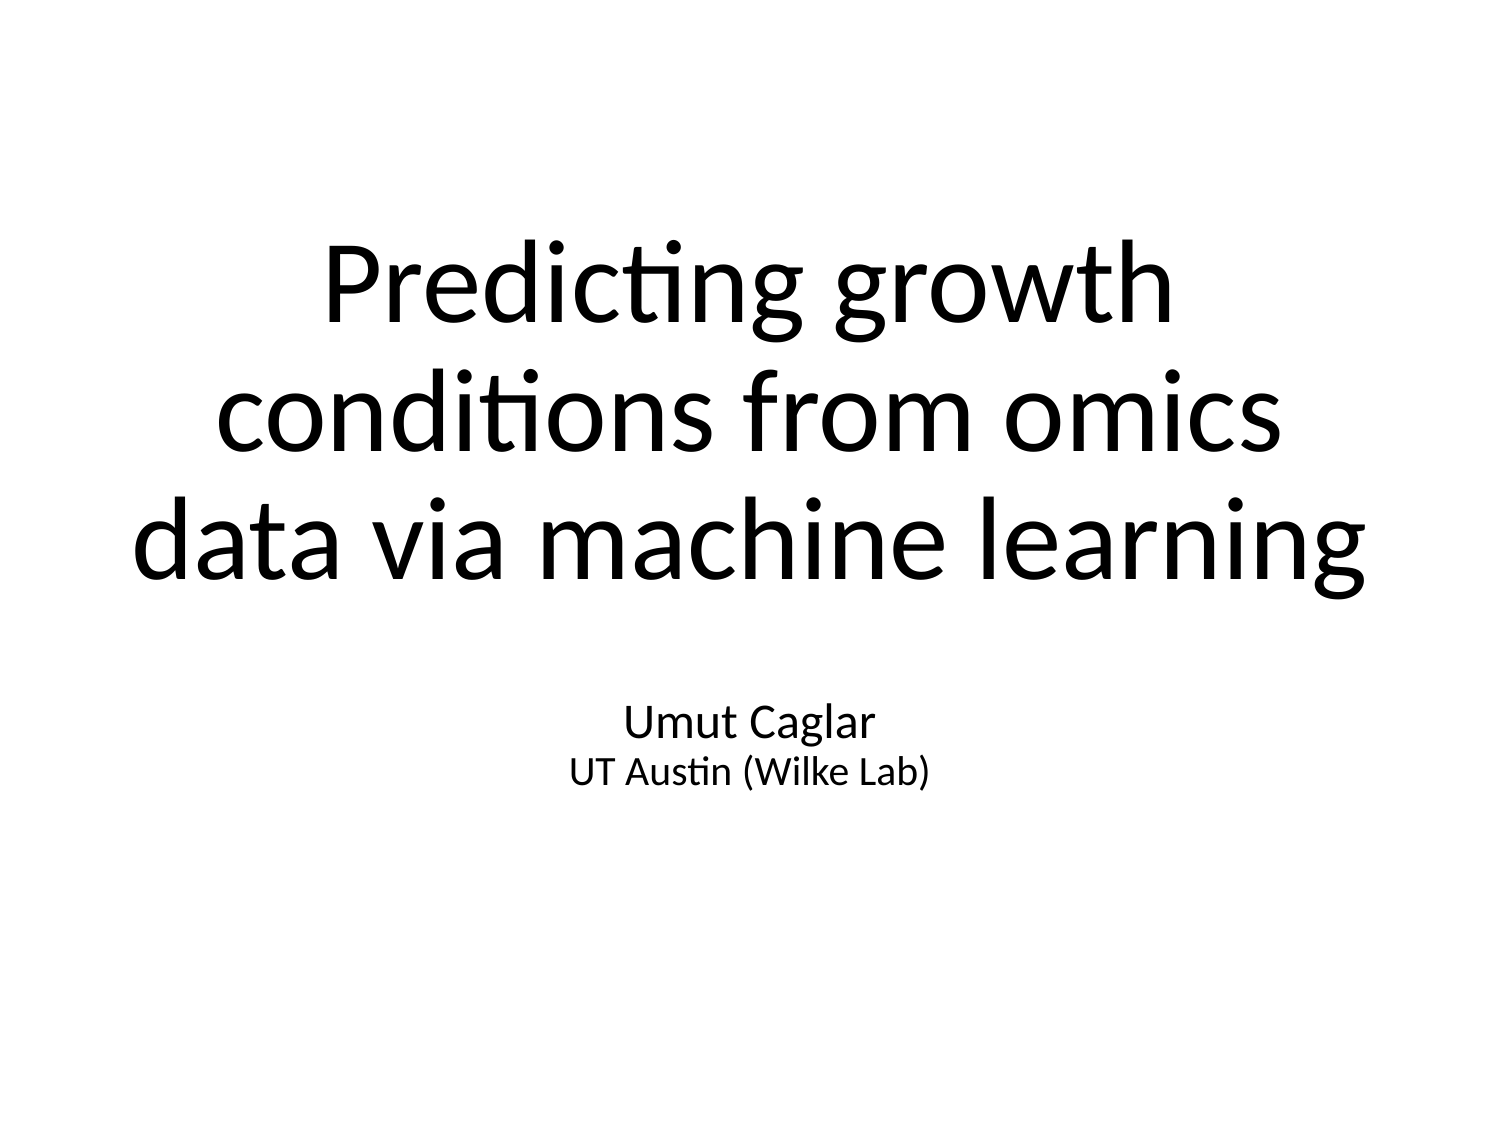

# Predicting growth conditions from omics data via machine learning
Umut Caglar
UT Austin (Wilke Lab)